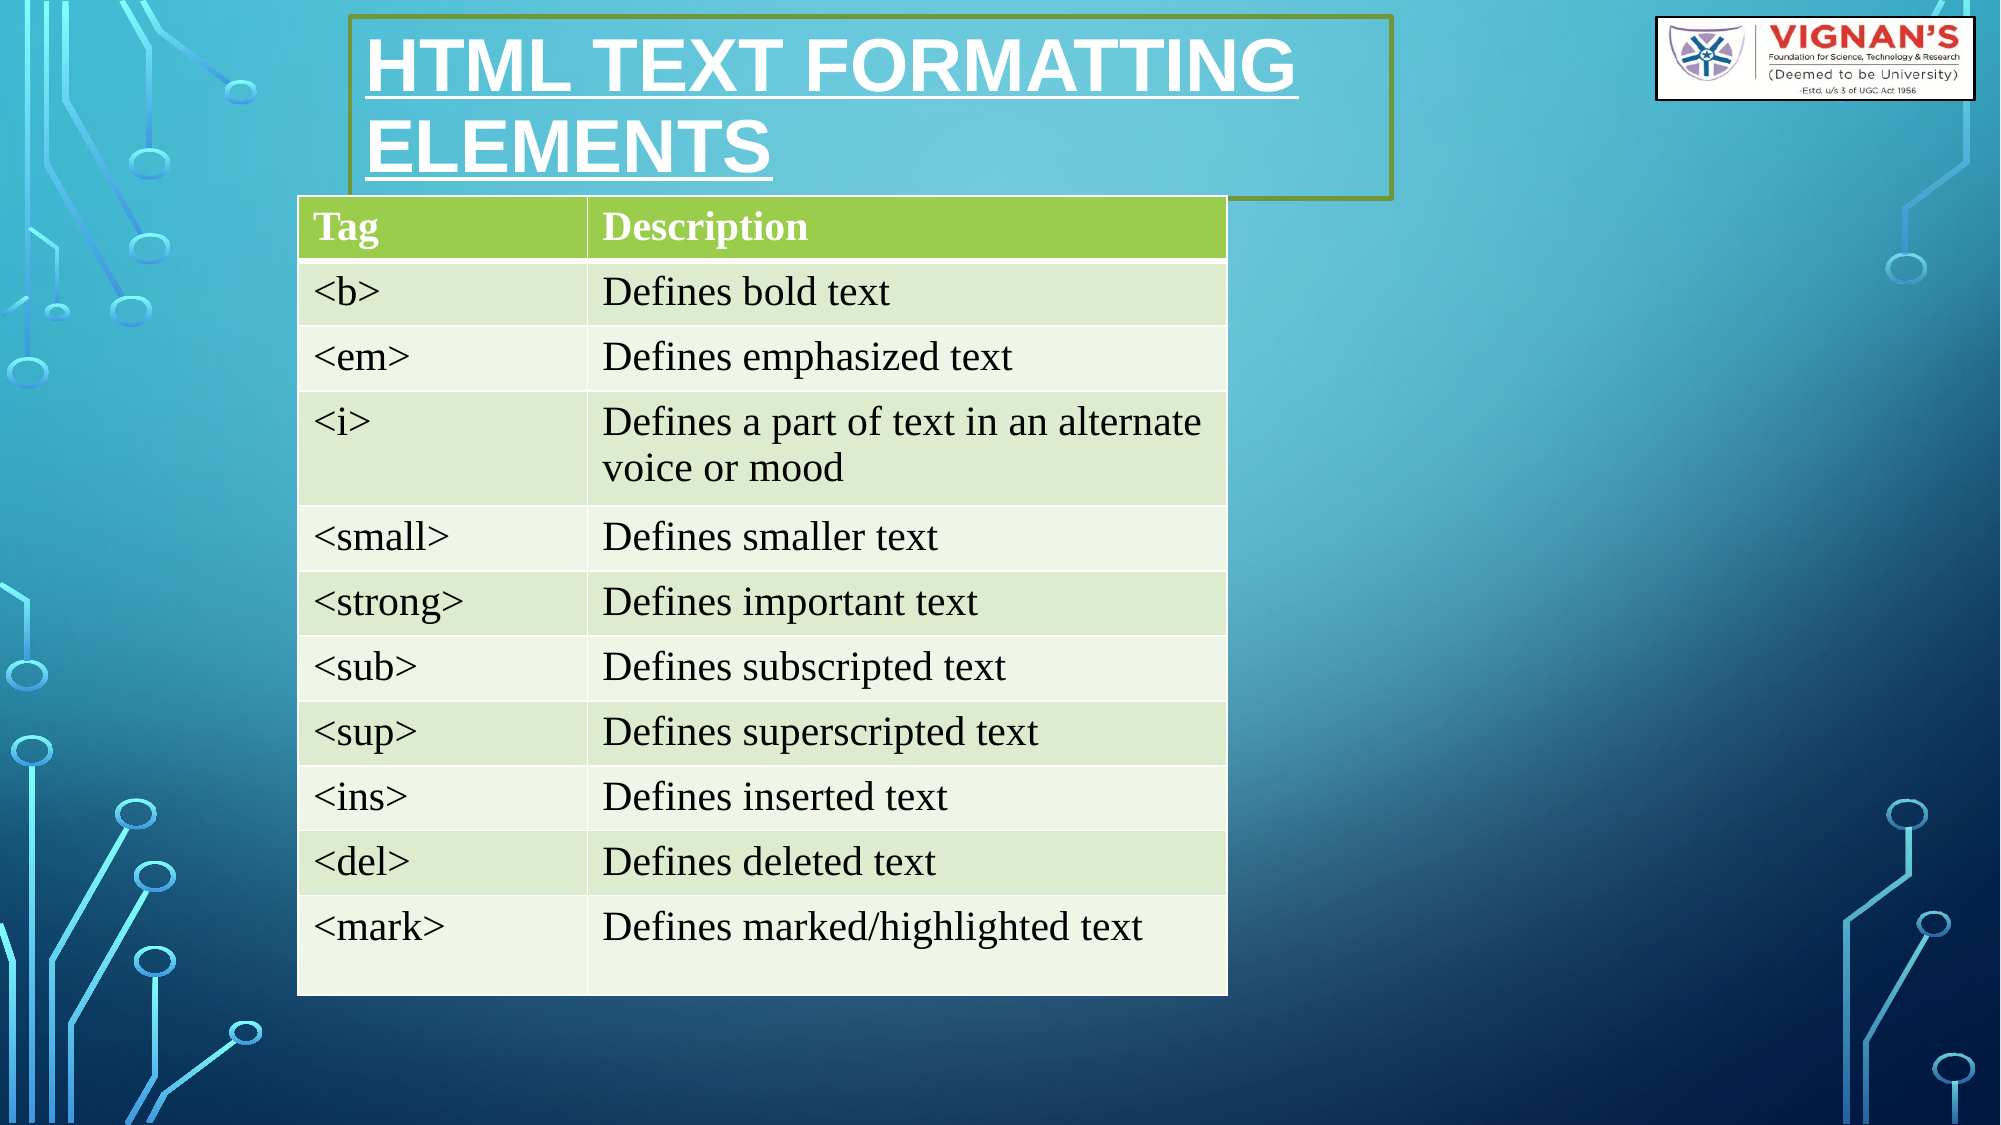

# HTML Text Formatting Elements
| Tag | Description |
| --- | --- |
| <b> | Defines bold text |
| <em> | Defines emphasized text |
| <i> | Defines a part of text in an alternate voice or mood |
| <small> | Defines smaller text |
| <strong> | Defines important text |
| <sub> | Defines subscripted text |
| <sup> | Defines superscripted text |
| <ins> | Defines inserted text |
| <del> | Defines deleted text |
| <mark> | Defines marked/highlighted text |